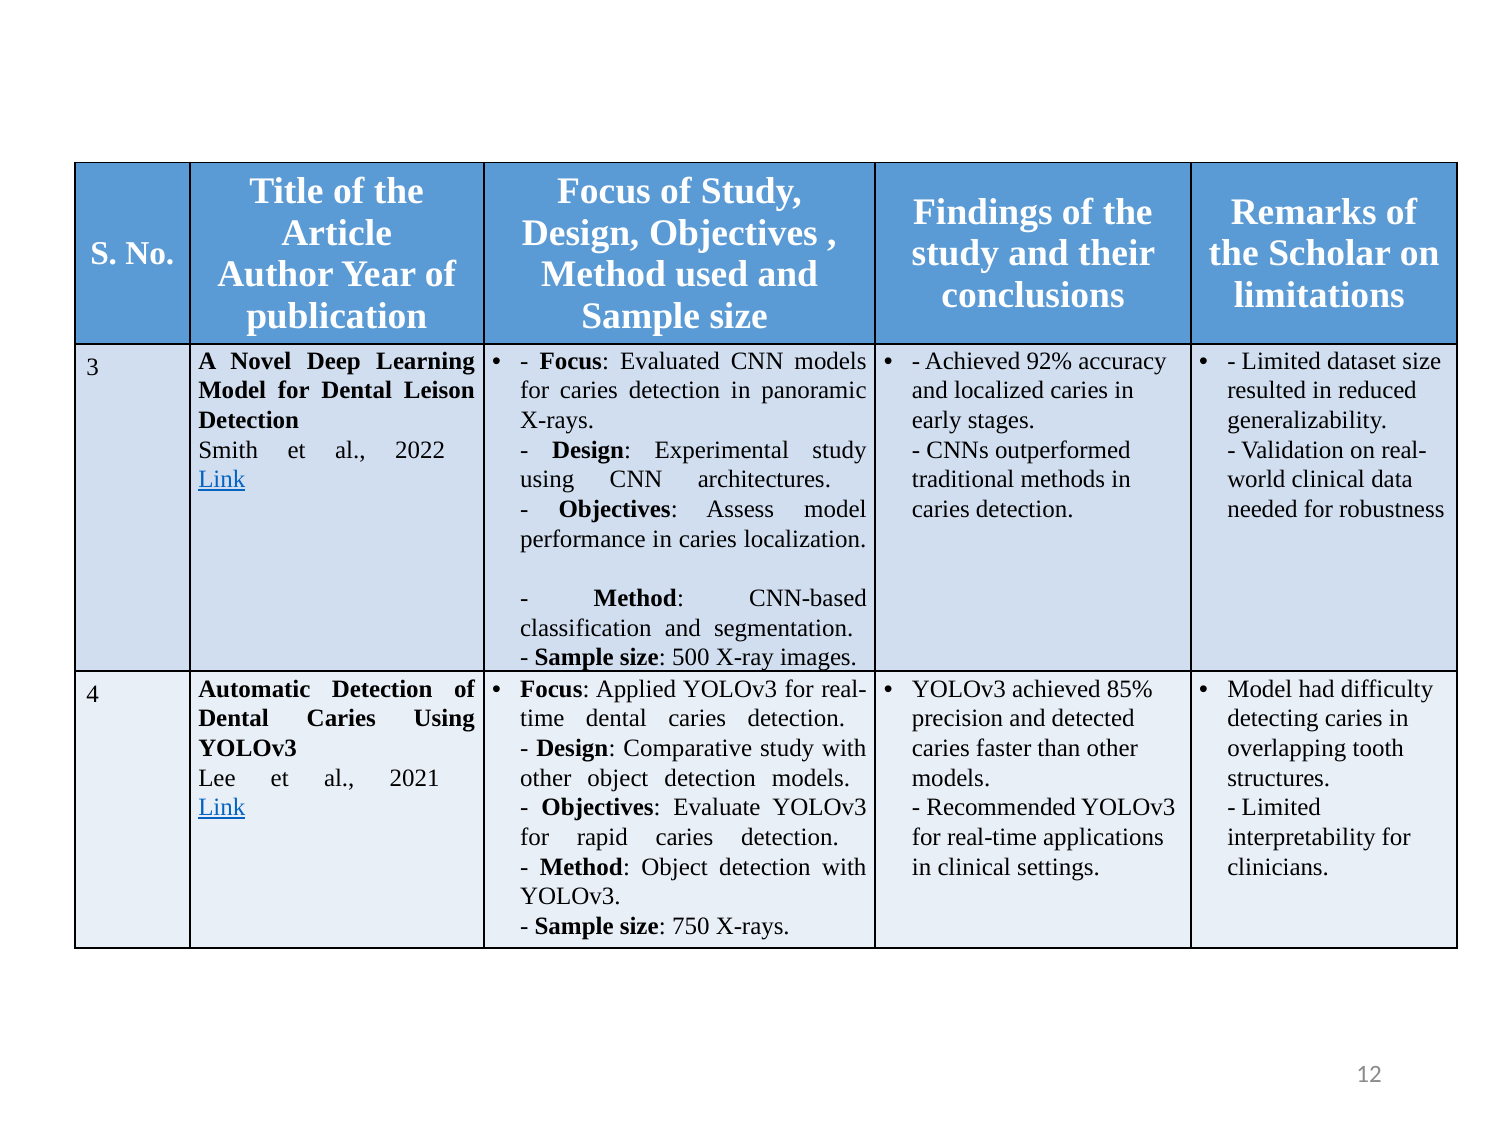

| S. No. | Title of the Article Author Year of publication | Focus of Study, Design, Objectives , Method used and Sample size | Findings of the study and their conclusions | Remarks of the Scholar on limitations |
| --- | --- | --- | --- | --- |
| 3 | A Novel Deep Learning Model for Dental Leison Detection Smith et al., 2022 Link | - Focus: Evaluated CNN models for caries detection in panoramic X-rays. - Design: Experimental study using CNN architectures. - Objectives: Assess model performance in caries localization. - Method: CNN-based classification and segmentation. - Sample size: 500 X-ray images. | - Achieved 92% accuracy and localized caries in early stages. - CNNs outperformed traditional methods in caries detection. | - Limited dataset size resulted in reduced generalizability. - Validation on real-world clinical data needed for robustness |
| 4 | Automatic Detection of Dental Caries Using YOLOv3 Lee et al., 2021 Link | Focus: Applied YOLOv3 for real-time dental caries detection. - Design: Comparative study with other object detection models. - Objectives: Evaluate YOLOv3 for rapid caries detection. - Method: Object detection with YOLOv3. - Sample size: 750 X-rays. | YOLOv3 achieved 85% precision and detected caries faster than other models. - Recommended YOLOv3 for real-time applications in clinical settings. | Model had difficulty detecting caries in overlapping tooth structures. - Limited interpretability for clinicians. |
12